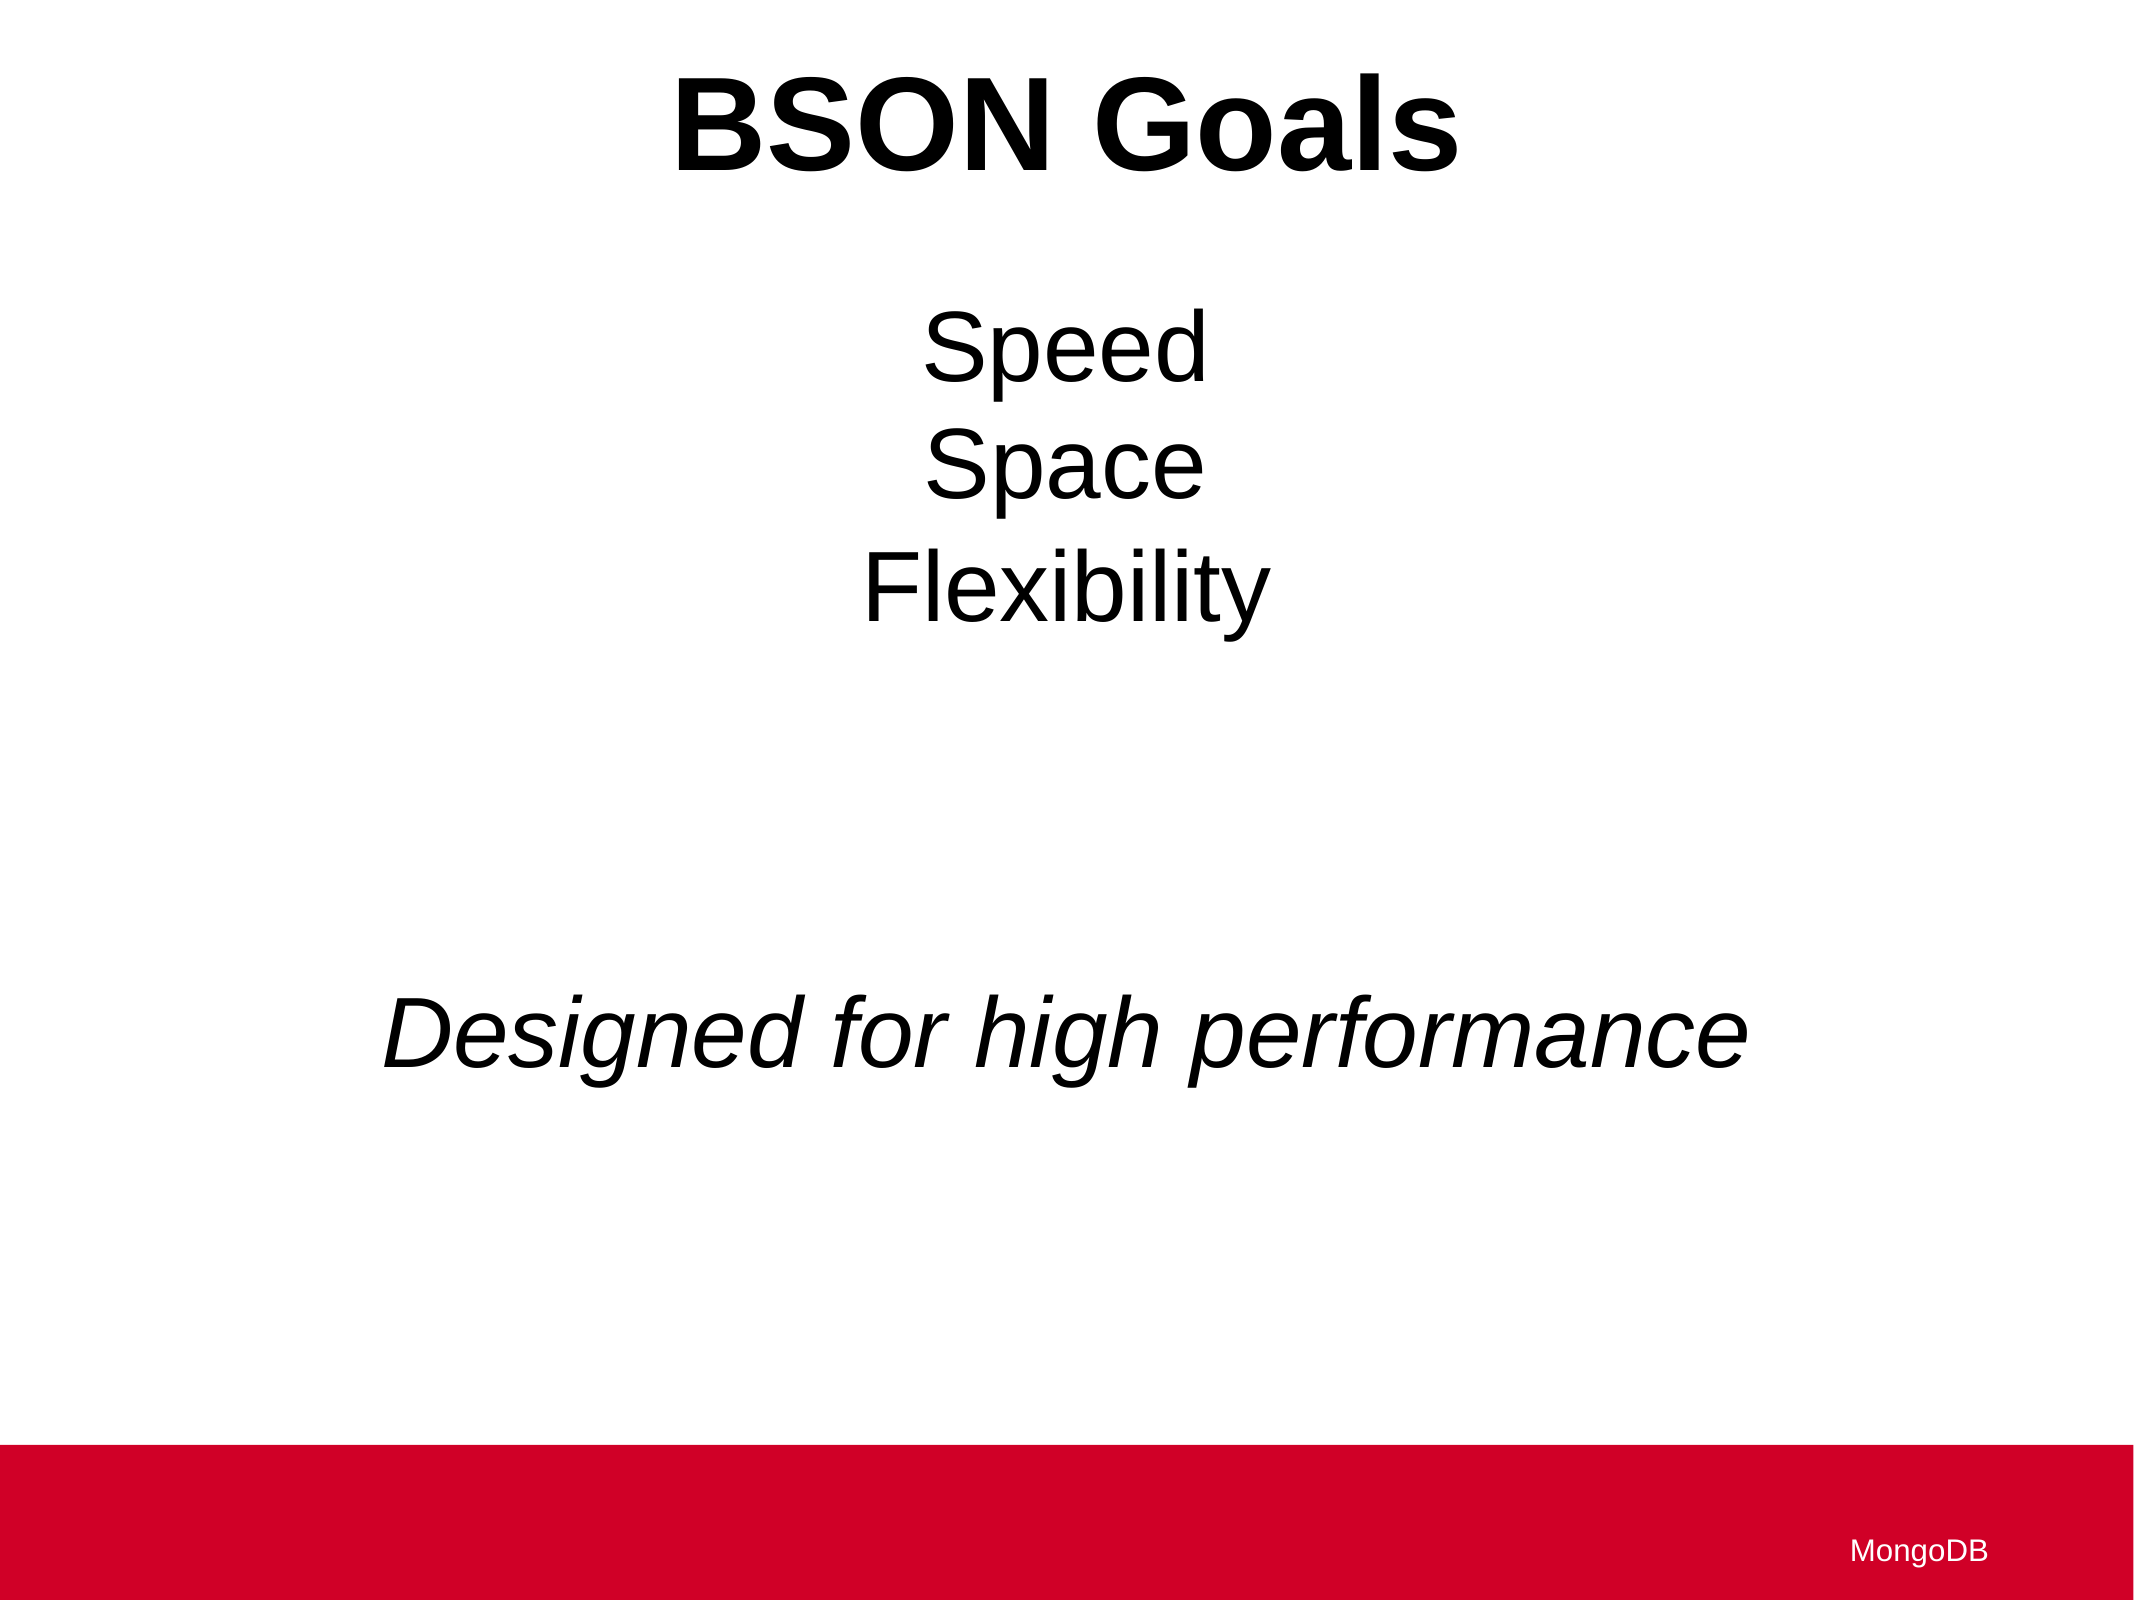

BSON Goals
Speed
Space
Flexibility
Designed for high performance
21